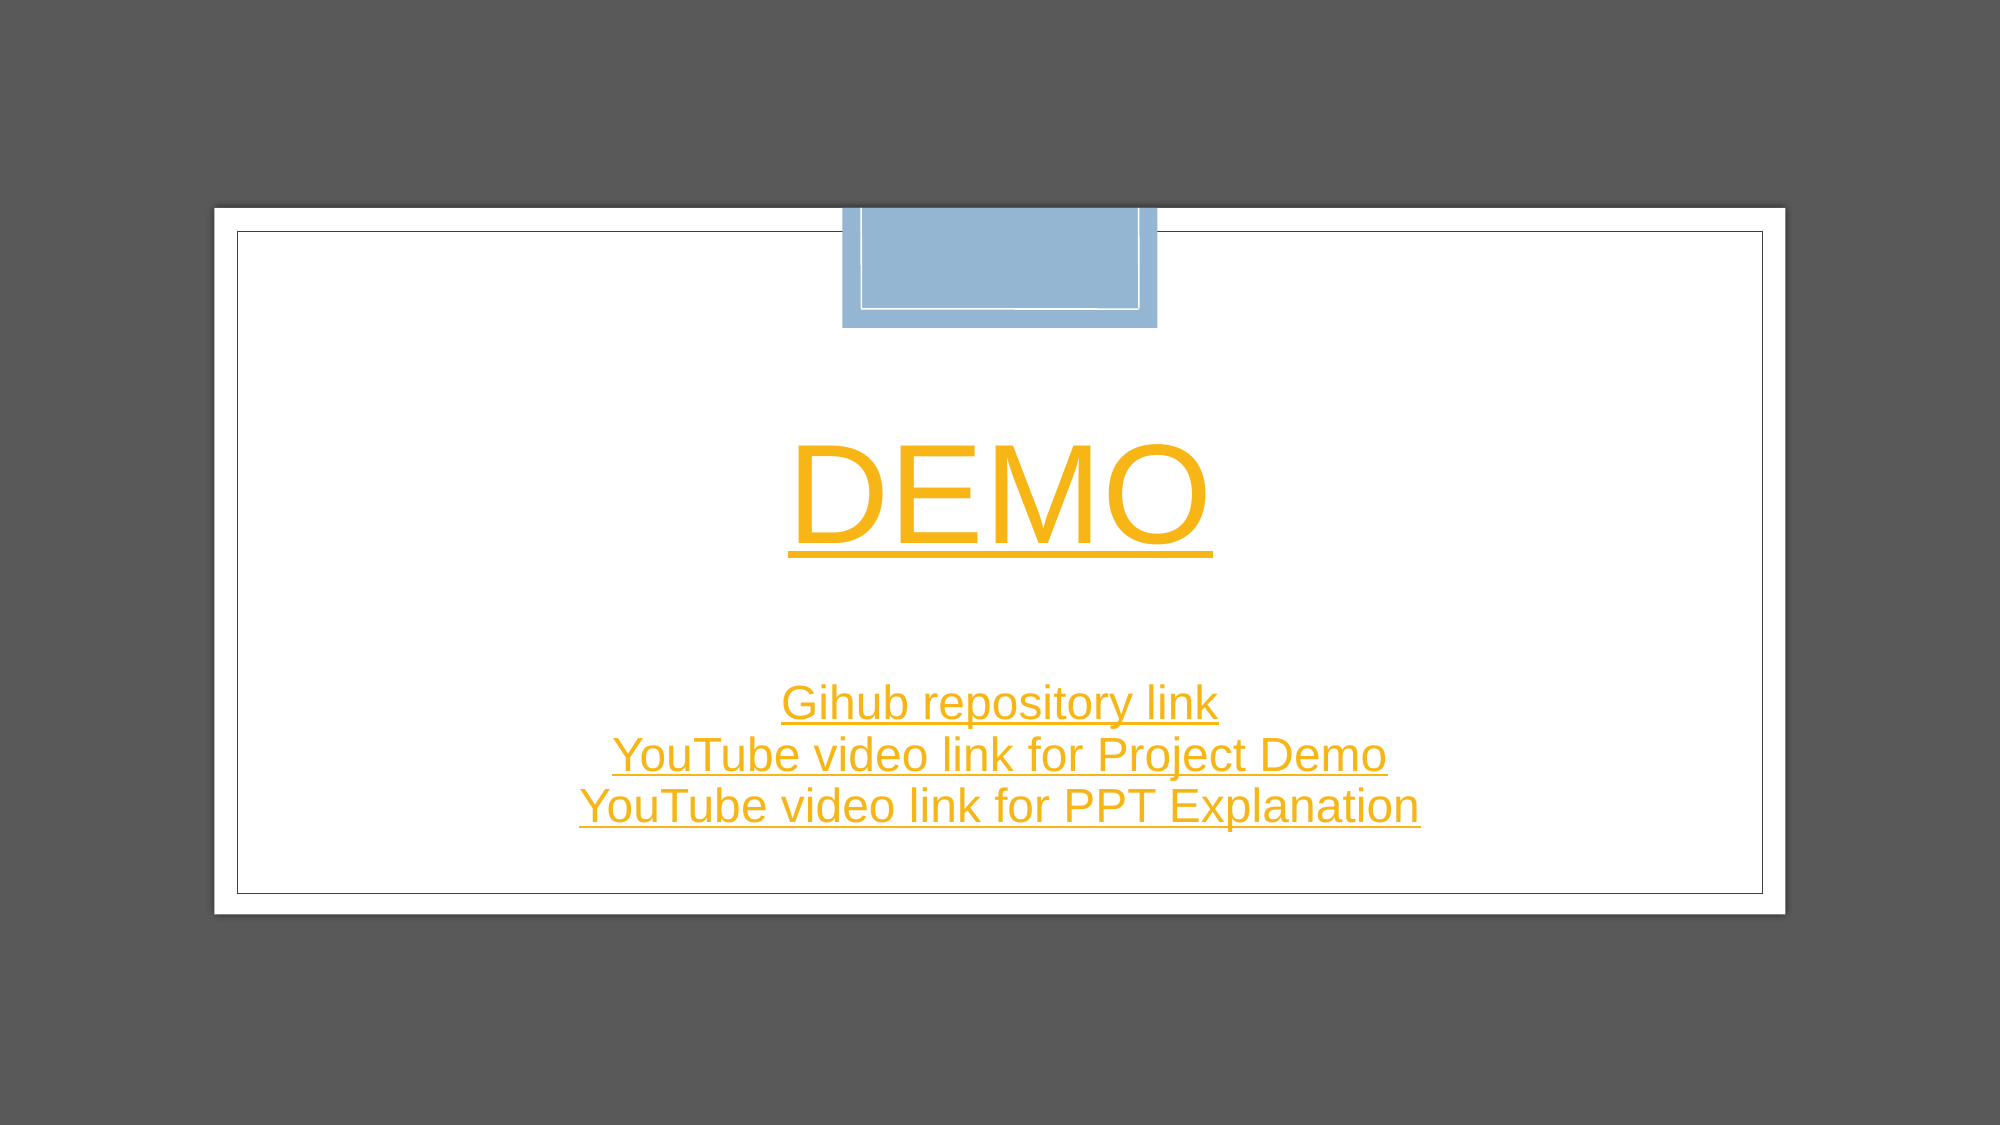

DEMO
Gihub repository link
YouTube video link for Project Demo
YouTube video link for PPT Explanation